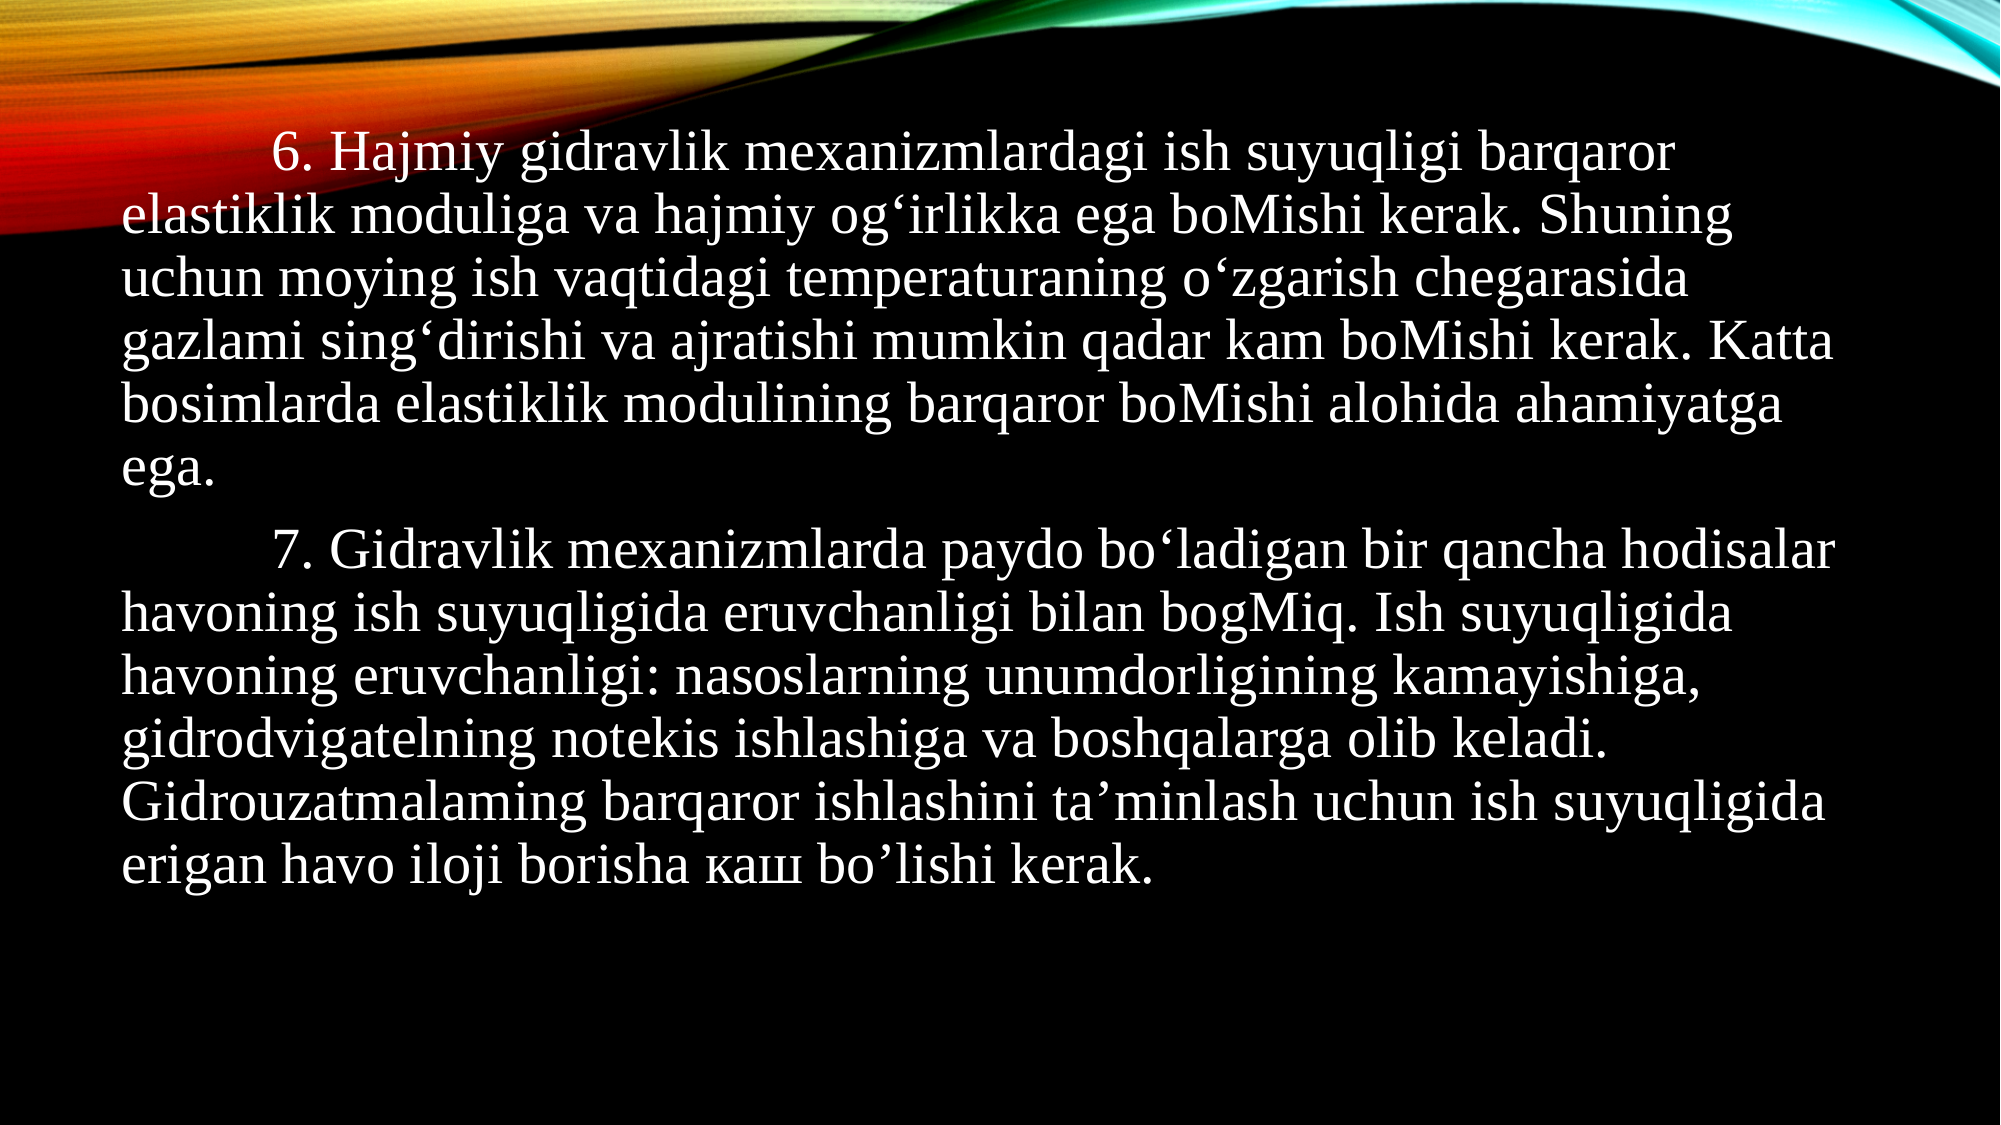

6. Hajmiy gidravlik mexanizmlardagi ish suyuqligi barqaror elastiklik moduliga va hajmiy og‘irlikka ega boMishi kerak. Shuning uchun moying ish vaqtidagi temperaturaning o‘zgarish chegarasida gazlami sing‘dirishi va ajratishi mumkin qadar kam boMishi kerak. Katta bosimlarda elastiklik modulining barqaror boMishi alohida ahamiyatga ega.
	7. Gidravlik mexanizmlarda paydo bo‘ladigan bir qancha hodisalar havoning ish suyuqligida eruvchanligi bilan bogMiq. Ish suyuqligida havoning eruvchanligi: nasoslarning unumdorligining kamayishiga, gidrodvigatelning notekis ishlashiga va boshqalarga olib keladi. Gidrouzatmalaming barqaror ishlashini ta’minlash uchun ish suyuqligida erigan havo iloji borisha каш bo’lishi kerak.